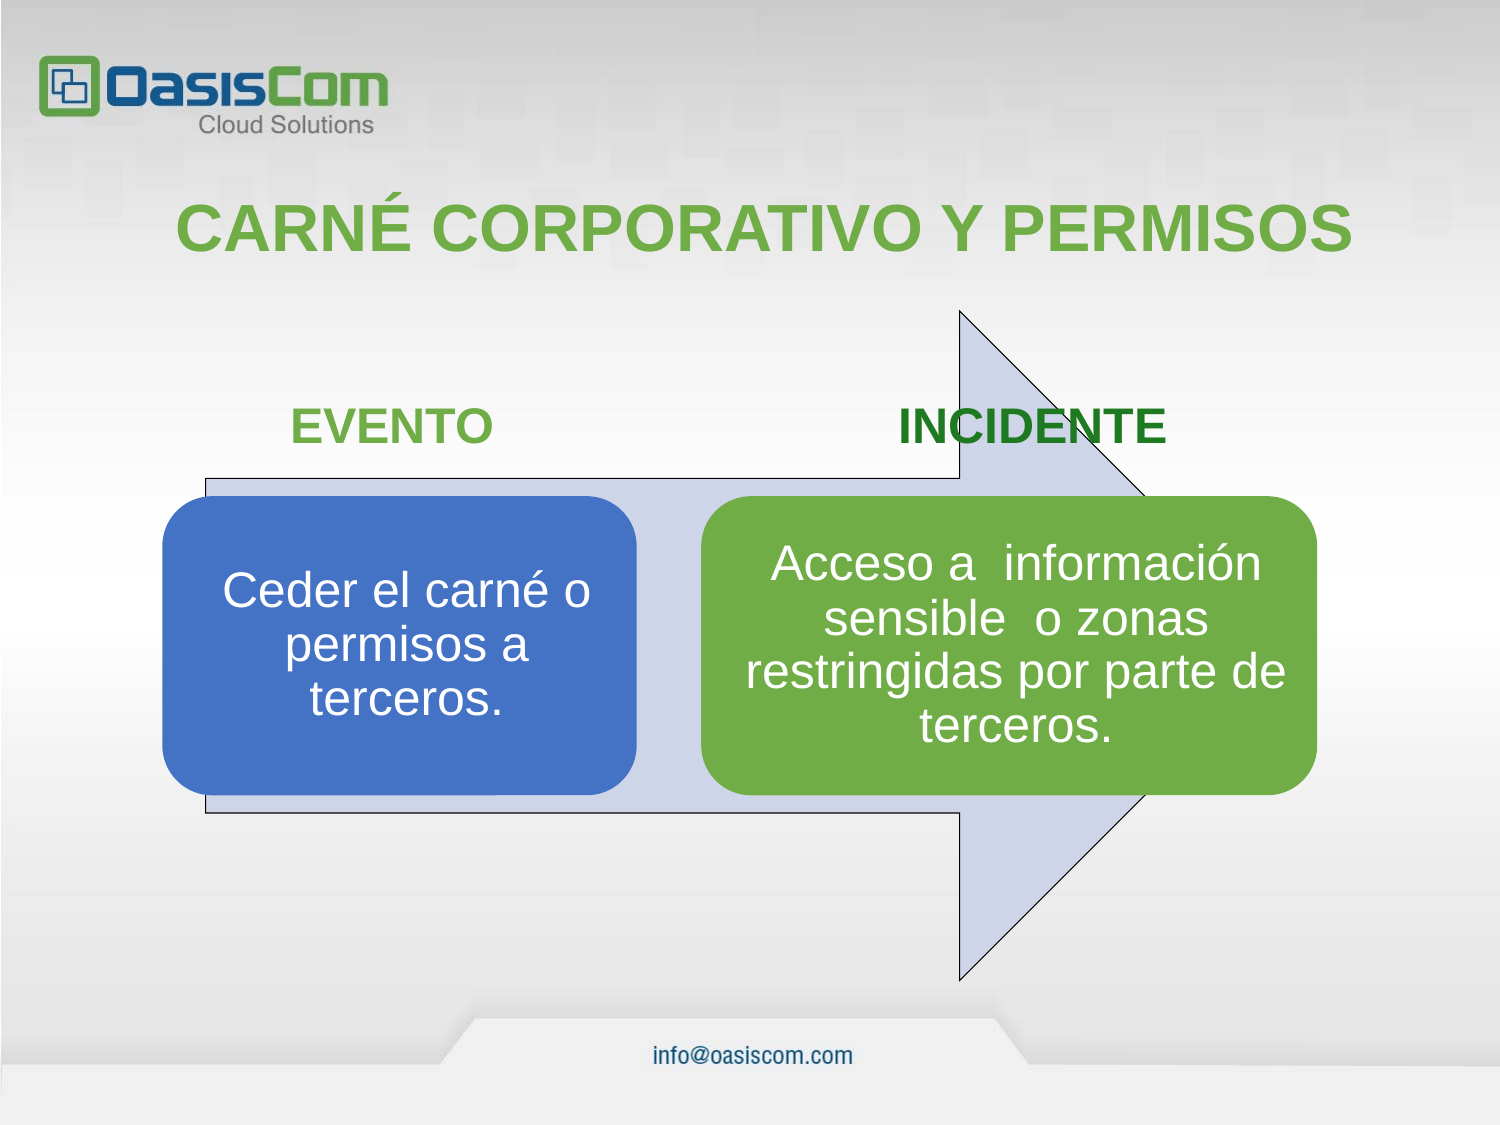

CARNÉ CORPORATIVO Y PERMISOS
Ceder el carné o permisos a terceros.
Acceso a  información sensible  o zonas restringidas por parte de terceros.
EVENTO
INCIDENTE